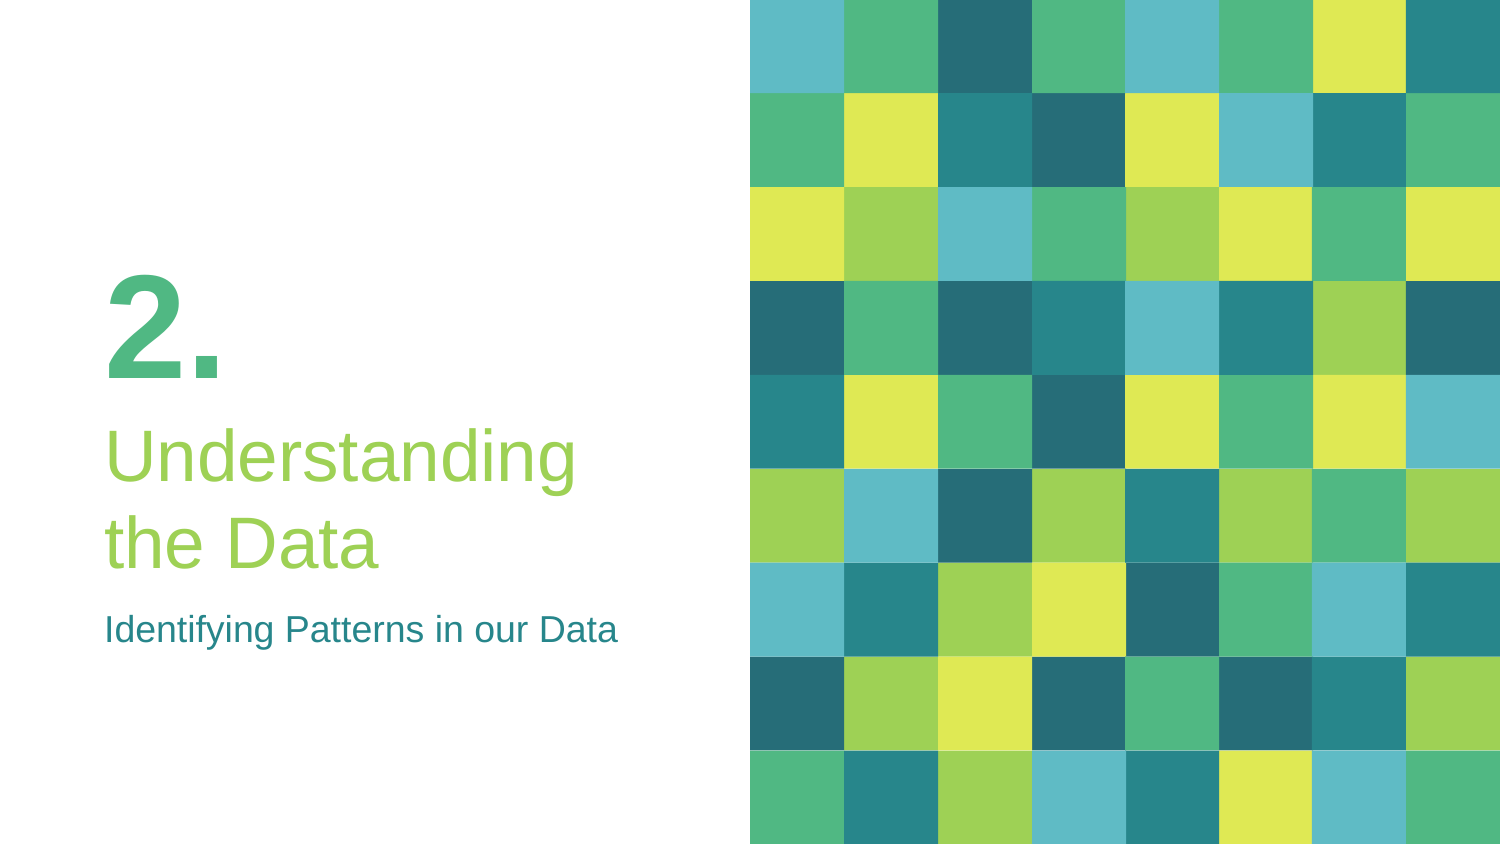

# 2.
Understanding the Data
Identifying Patterns in our Data